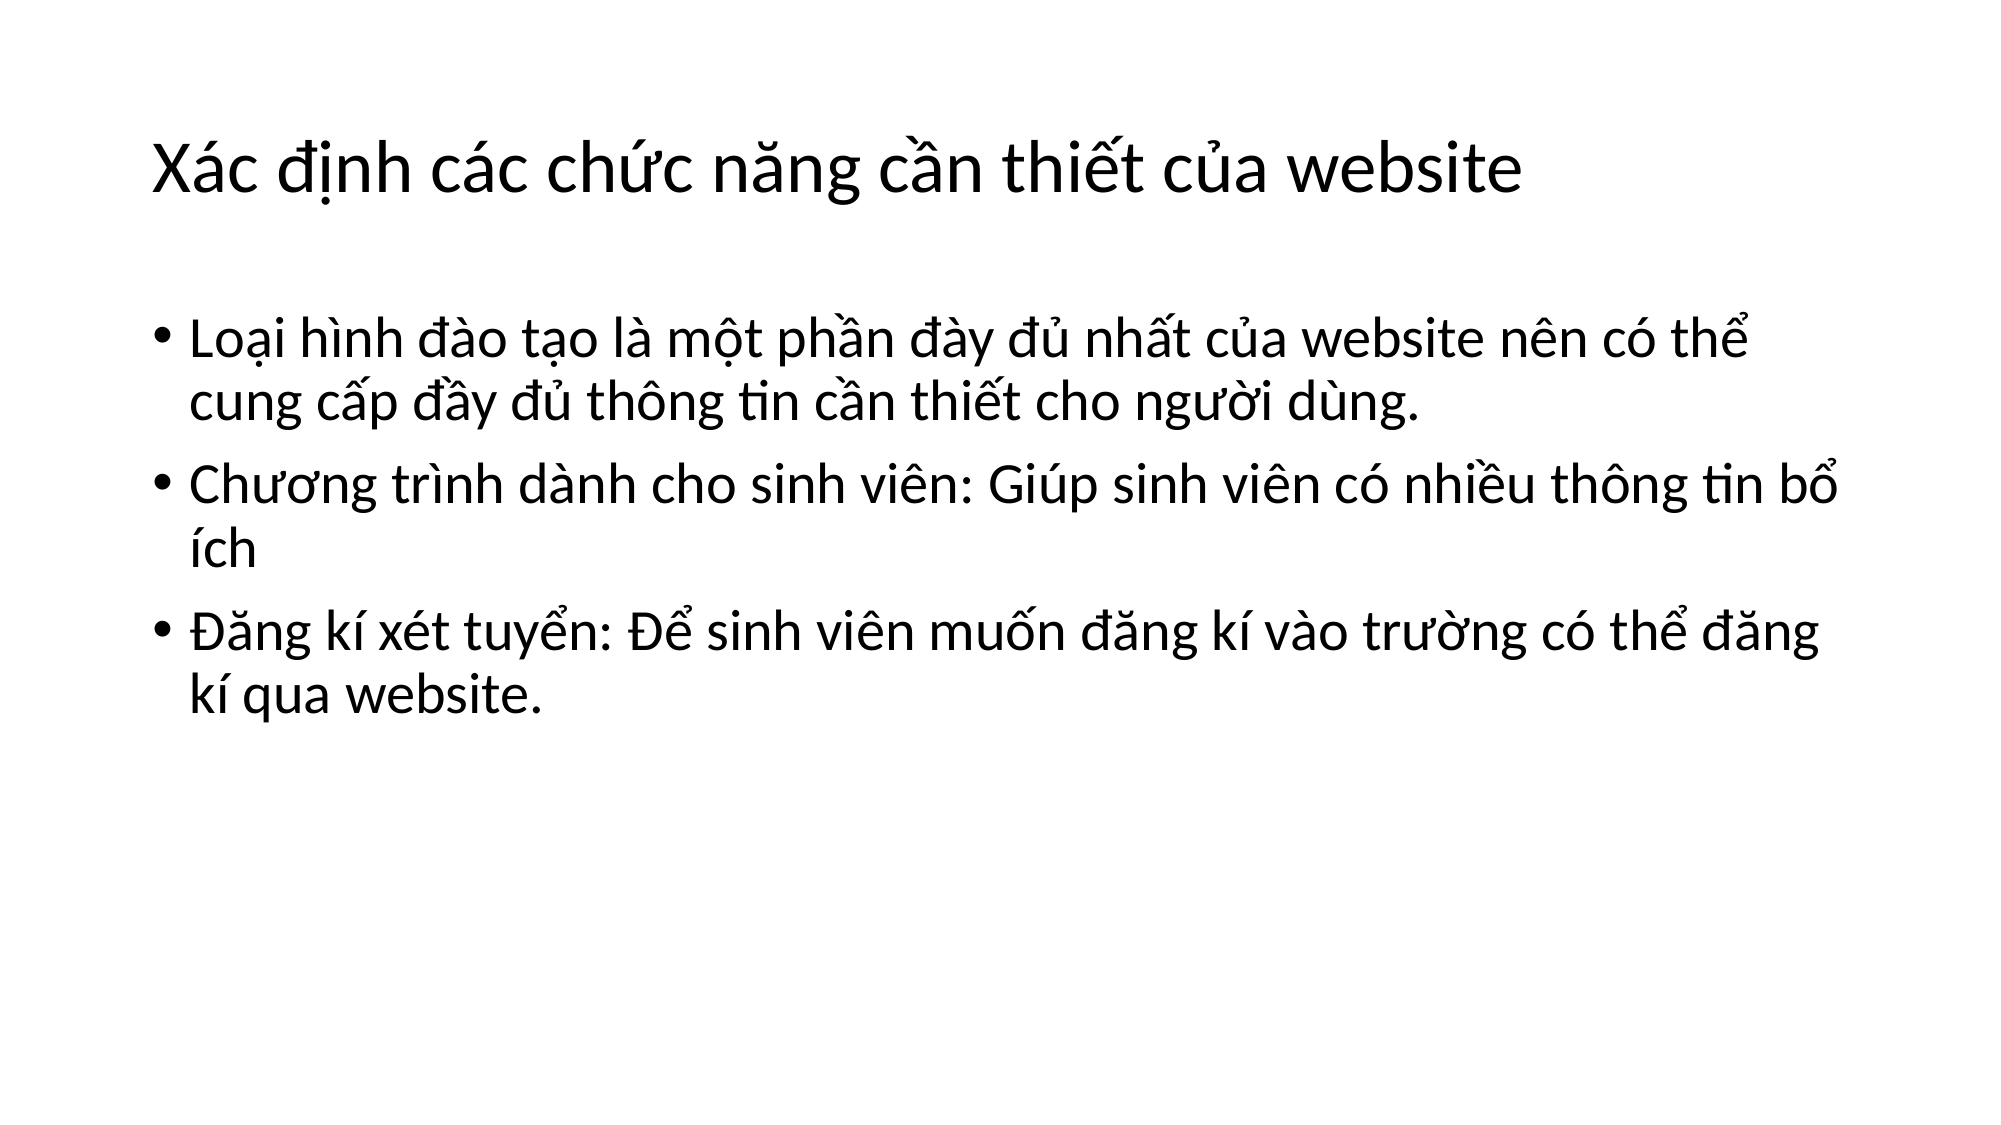

# Xác định các chức năng cần thiết của website
Loại hình đào tạo là một phần đày đủ nhất của website nên có thể cung cấp đầy đủ thông tin cần thiết cho người dùng.
Chương trình dành cho sinh viên: Giúp sinh viên có nhiều thông tin bổ ích
Đăng kí xét tuyển: Để sinh viên muốn đăng kí vào trường có thể đăng kí qua website.